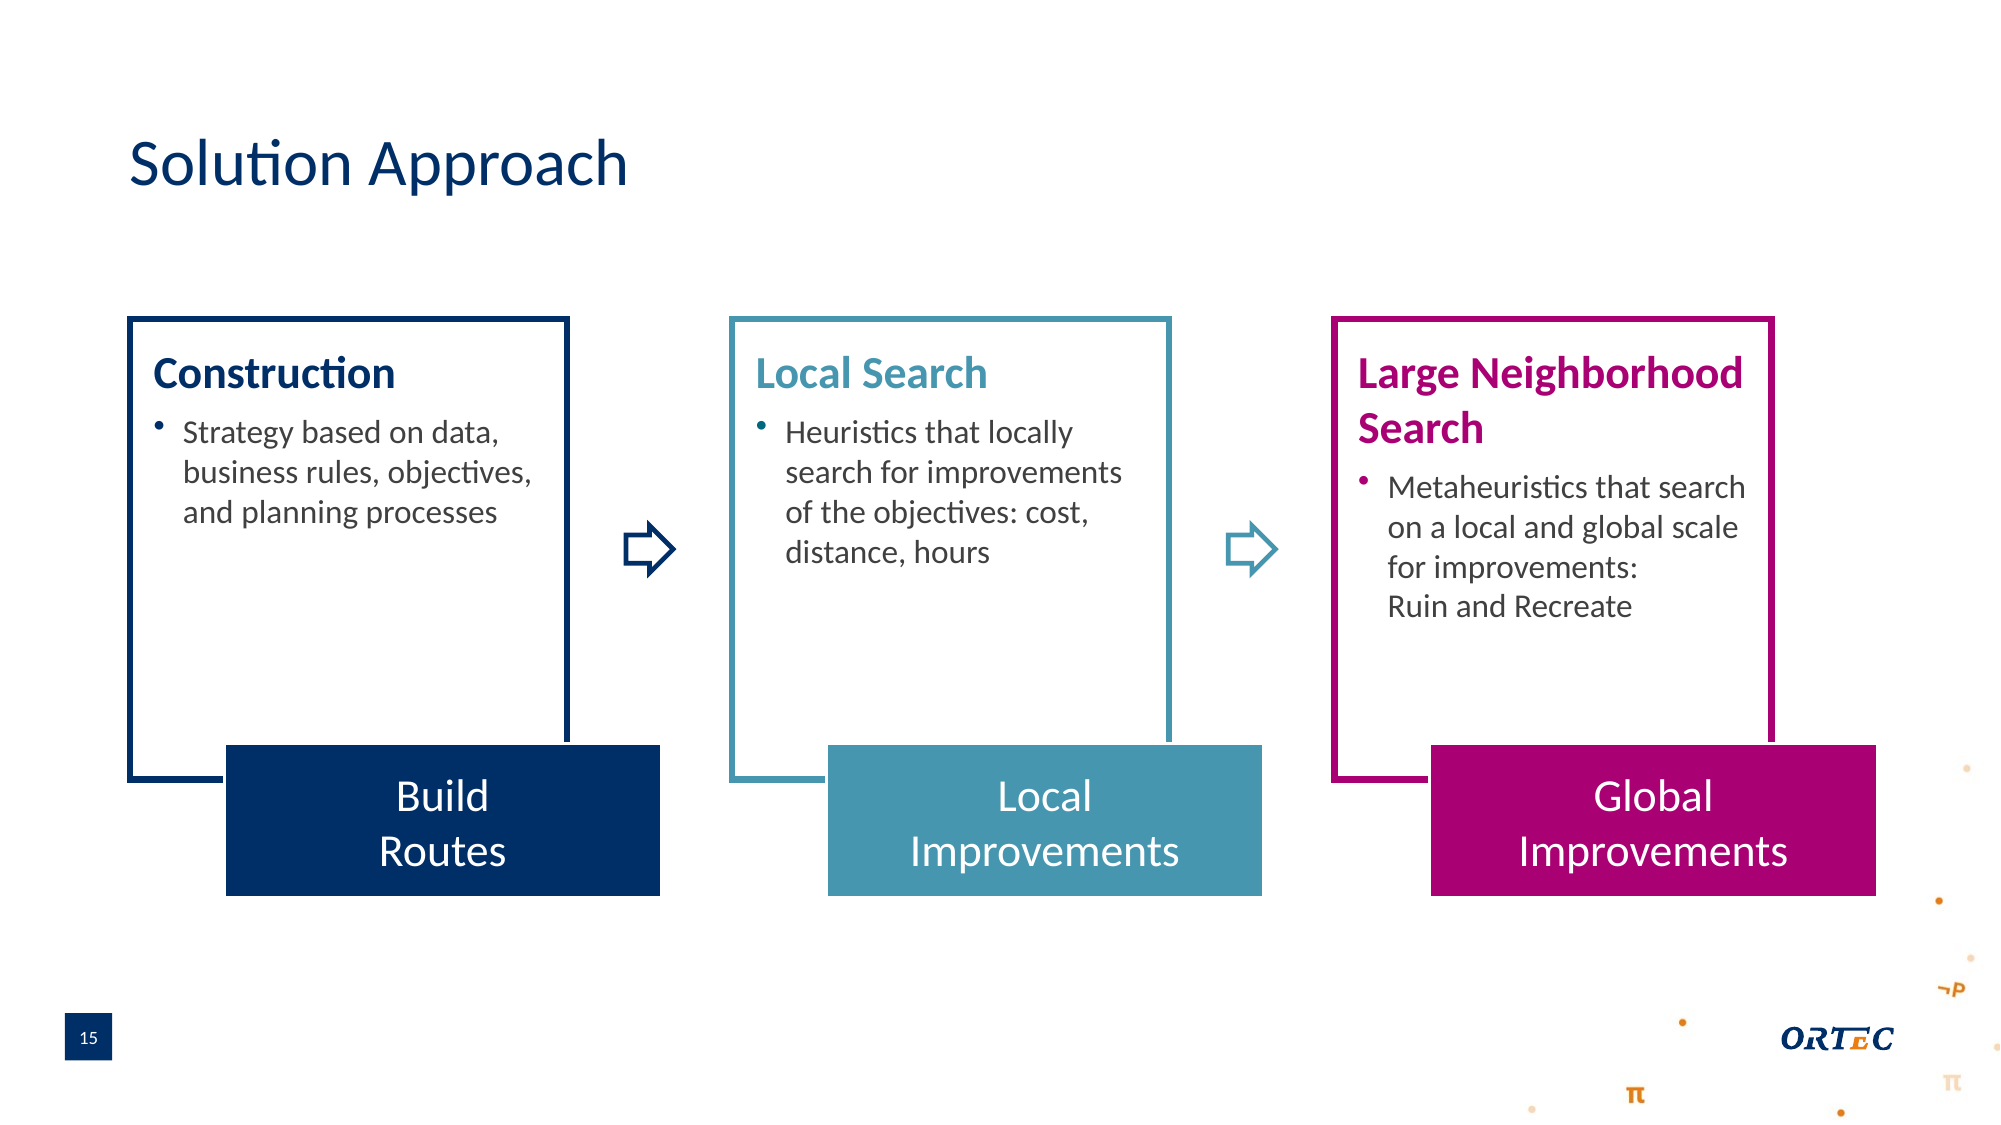

# Solution Approach
Construction
Strategy based on data, business rules, objectives, and planning processes
Build
Routes
Local Search
Heuristics that locally search for improvements of the objectives: cost, distance, hours

Local
Improvements
Large Neighborhood Search
Metaheuristics that search on a local and global scale for improvements:
Ruin and Recreate

Global
Improvements
15